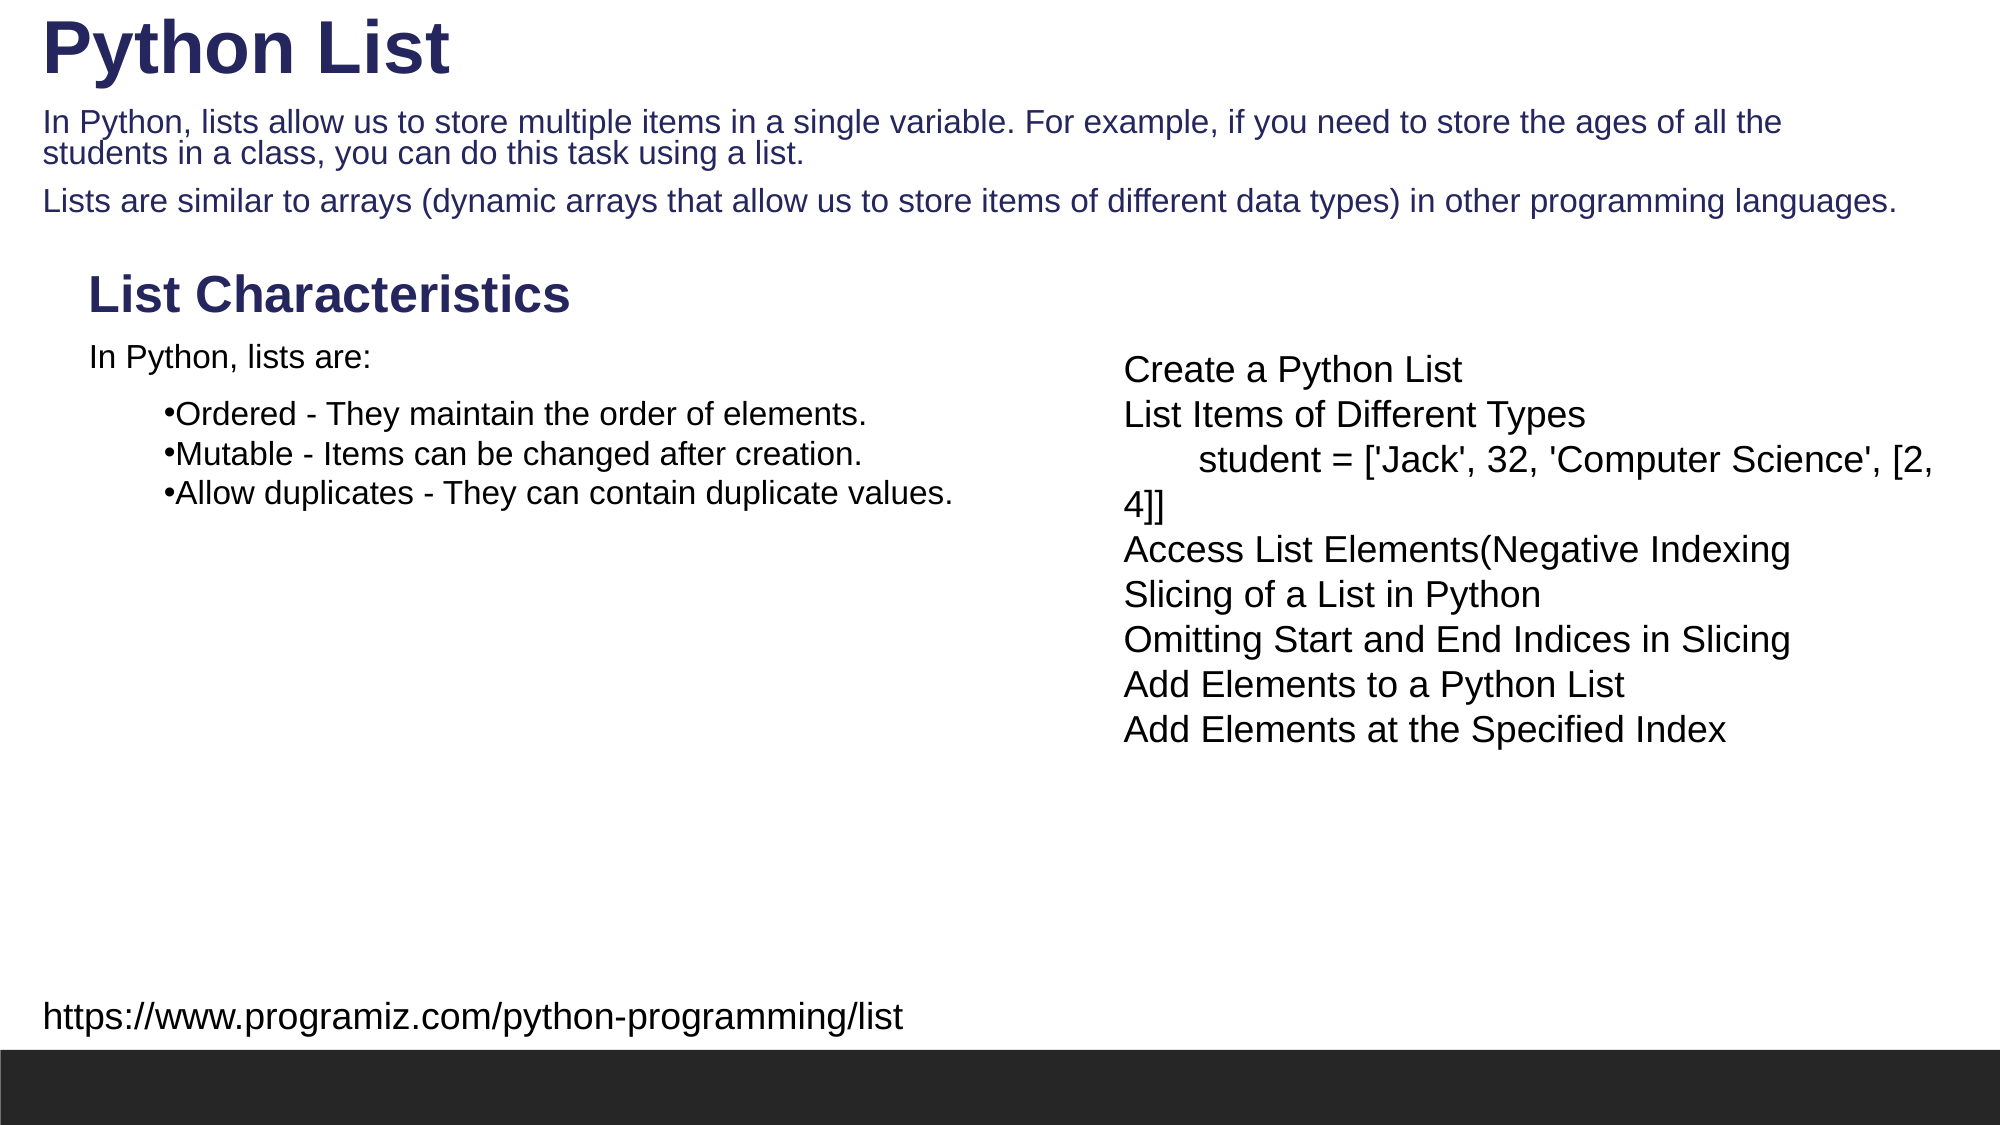

Python List
In Python, lists allow us to store multiple items in a single variable. For example, if you need to store the ages of all the students in a class, you can do this task using a list.
Lists are similar to arrays (dynamic arrays that allow us to store items of different data types) in other programming languages.
List Characteristics
In Python, lists are:
Ordered - They maintain the order of elements.
Mutable - Items can be changed after creation.
Allow duplicates - They can contain duplicate values.
Create a Python List
List Items of Different Types
student = ['Jack', 32, 'Computer Science', [2, 4]]
Access List Elements(Negative Indexing
Slicing of a List in Python
Omitting Start and End Indices in Slicing
Add Elements to a Python List
Add Elements at the Specified Index

https://www.programiz.com/python-programming/list